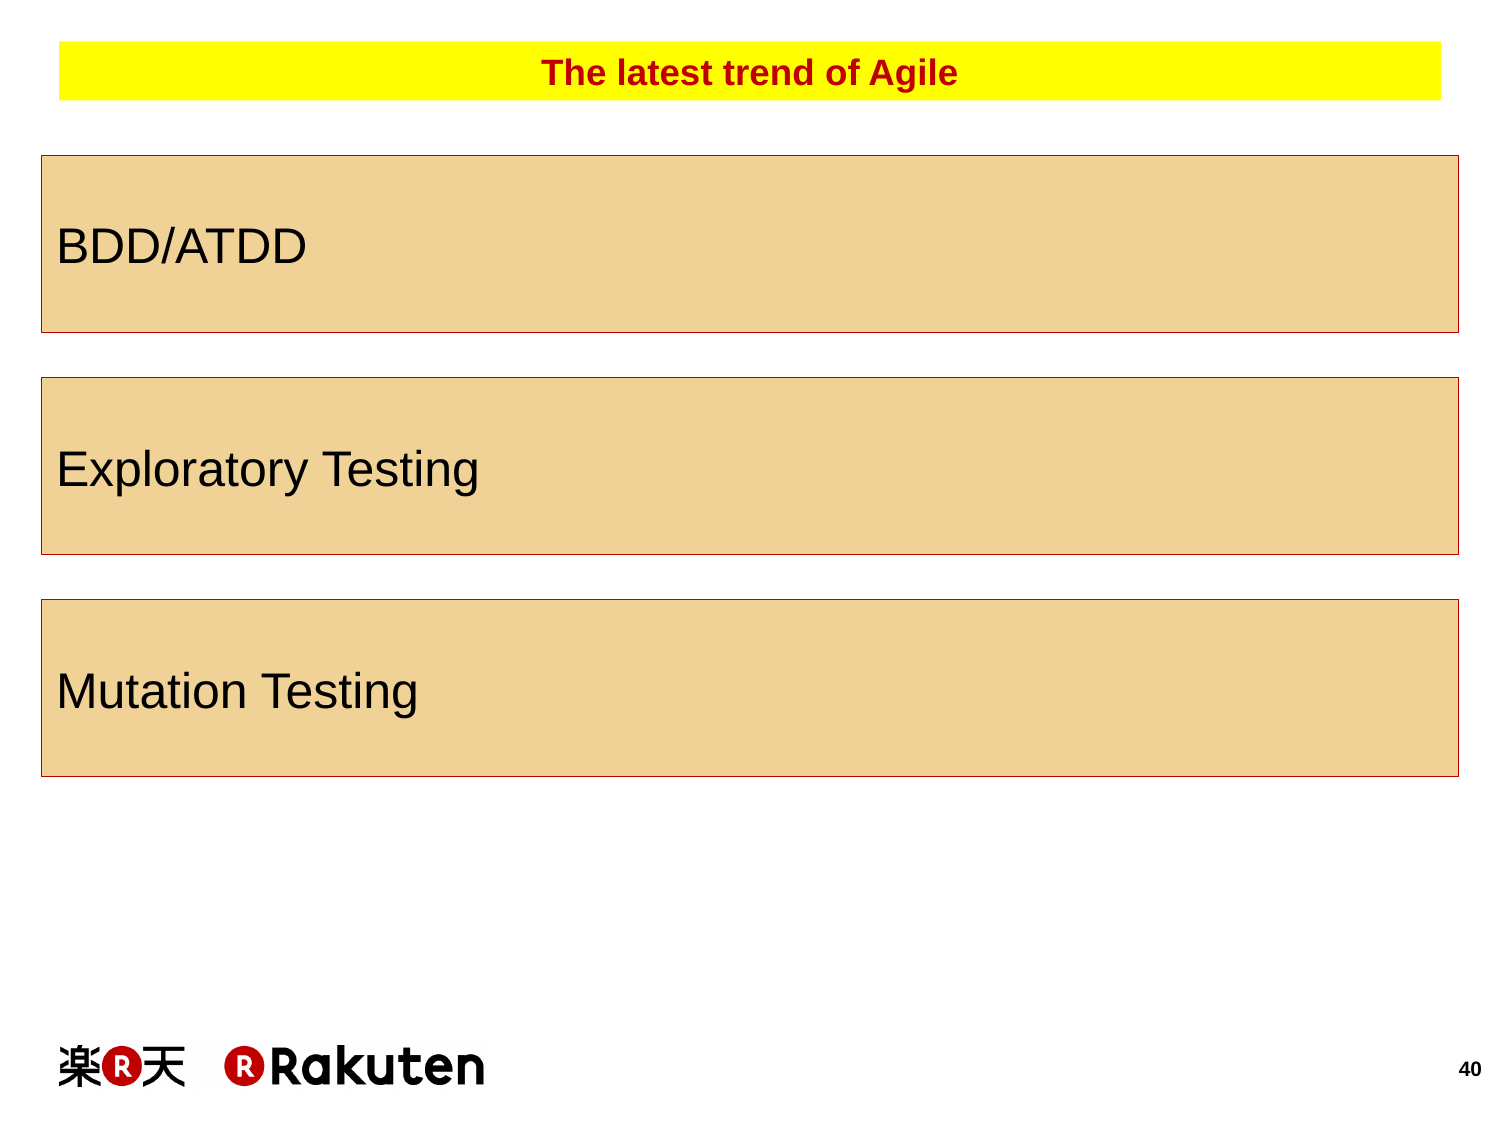

# The latest trend of Agile
BDD/ATDD
Exploratory Testing
Mutation Testing